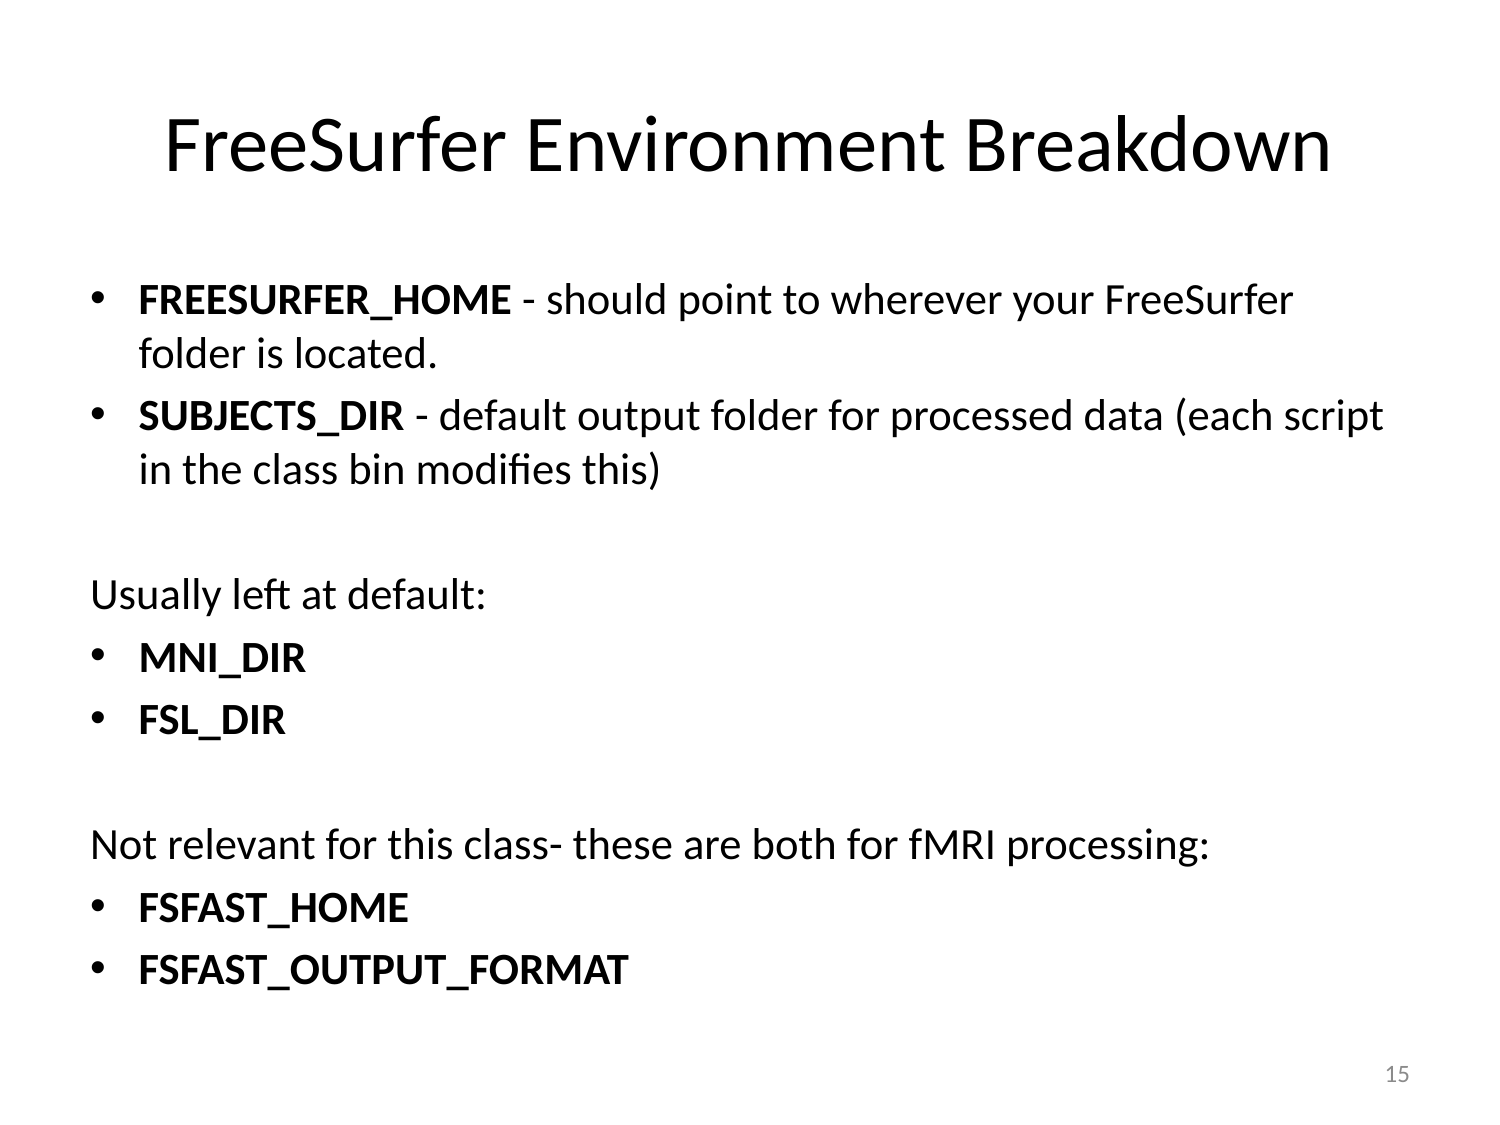

# FreeSurfer Environment Breakdown
FREESURFER_HOME - should point to wherever your FreeSurfer folder is located.
SUBJECTS_DIR - default output folder for processed data (each script in the class bin modifies this)

Usually left at default:
MNI_DIR
FSL_DIR

Not relevant for this class- these are both for fMRI processing:
FSFAST_HOME
FSFAST_OUTPUT_FORMAT
15